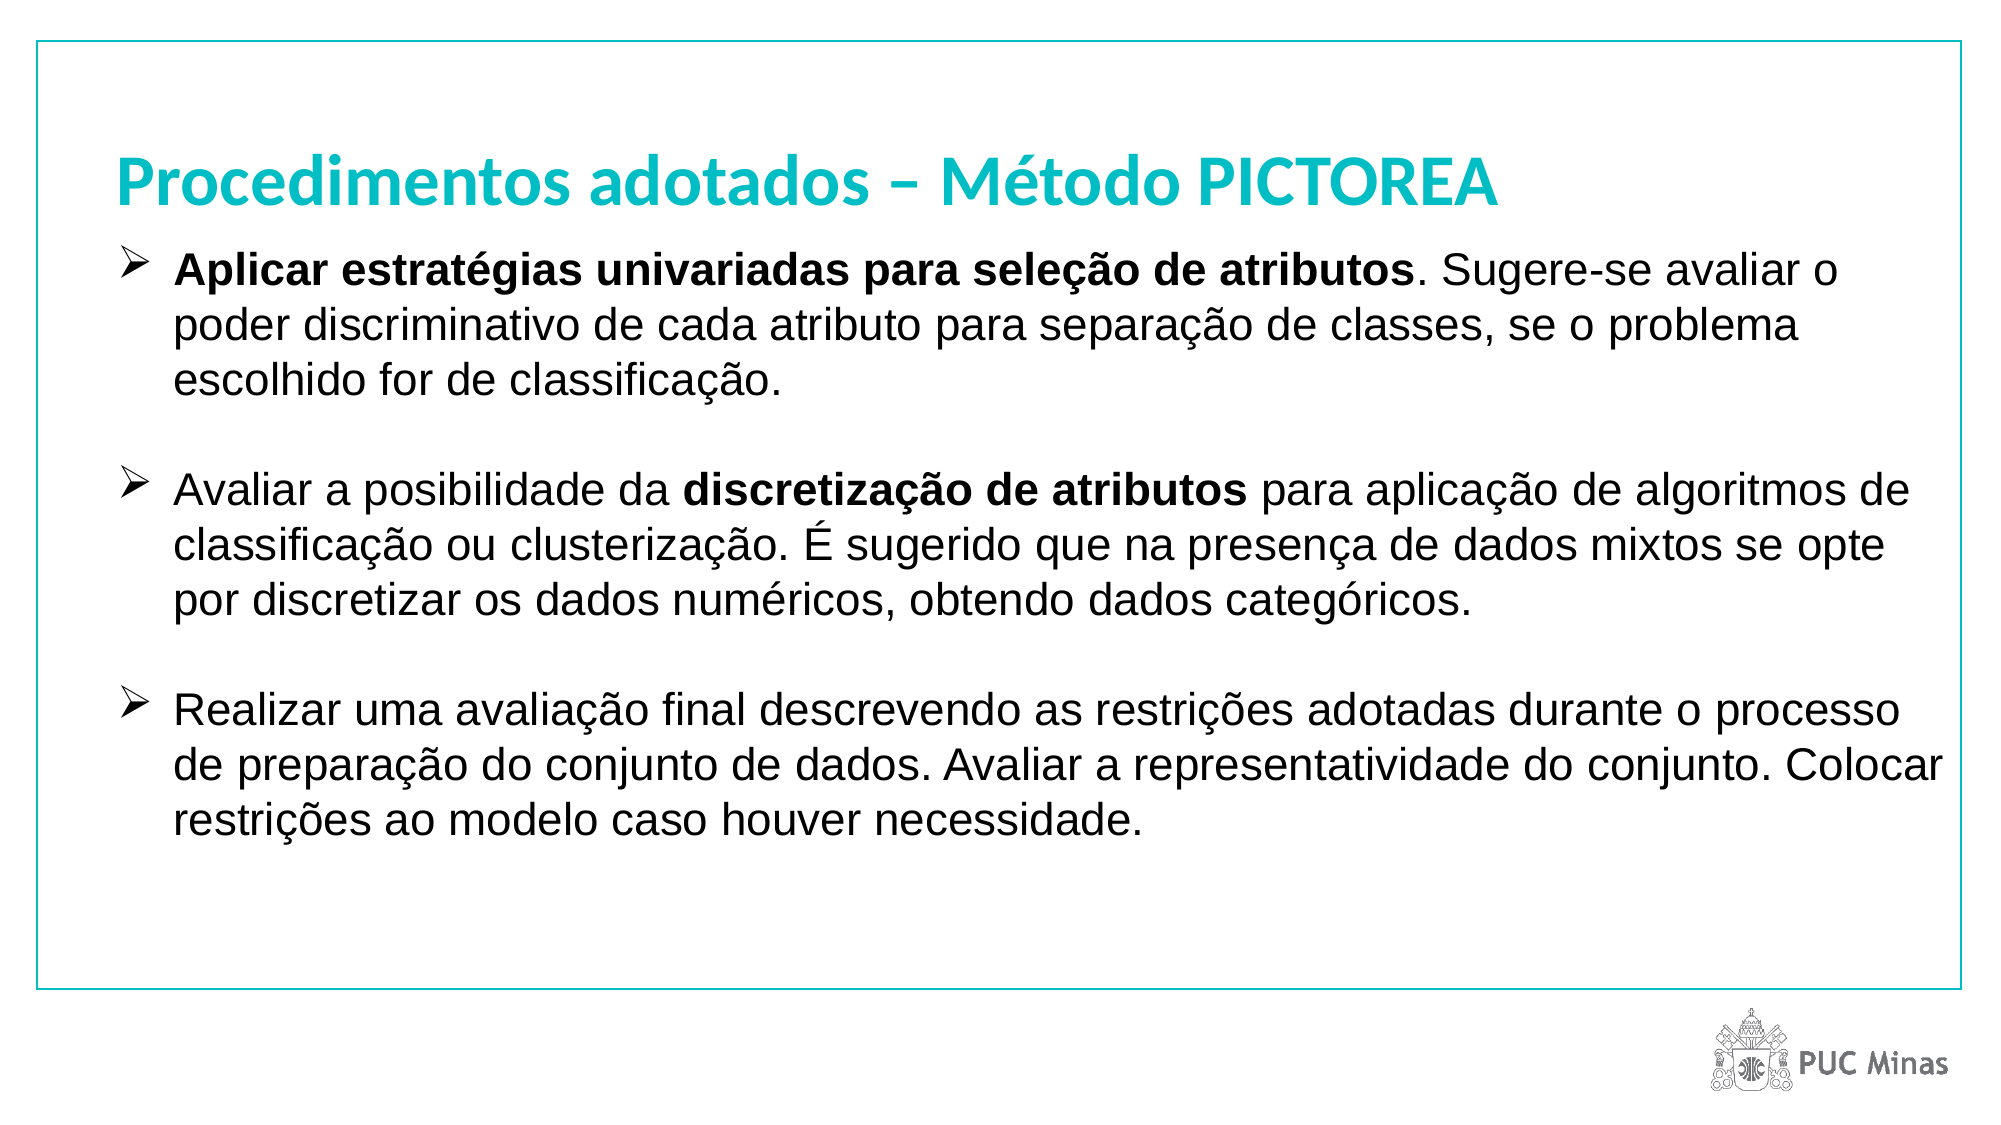

Procedimentos adotados – Método PICTOREA
Aplicar estratégias univariadas para seleção de atributos. Sugere-se avaliar o poder discriminativo de cada atributo para separação de classes, se o problema escolhido for de classificação.

Avaliar a posibilidade da discretização de atributos para aplicação de algoritmos de classificação ou clusterização. É sugerido que na presença de dados mixtos se opte por discretizar os dados numéricos, obtendo dados categóricos.

Realizar uma avaliação final descrevendo as restrições adotadas durante o processo de preparação do conjunto de dados. Avaliar a representatividade do conjunto. Colocar restrições ao modelo caso houver necessidade.